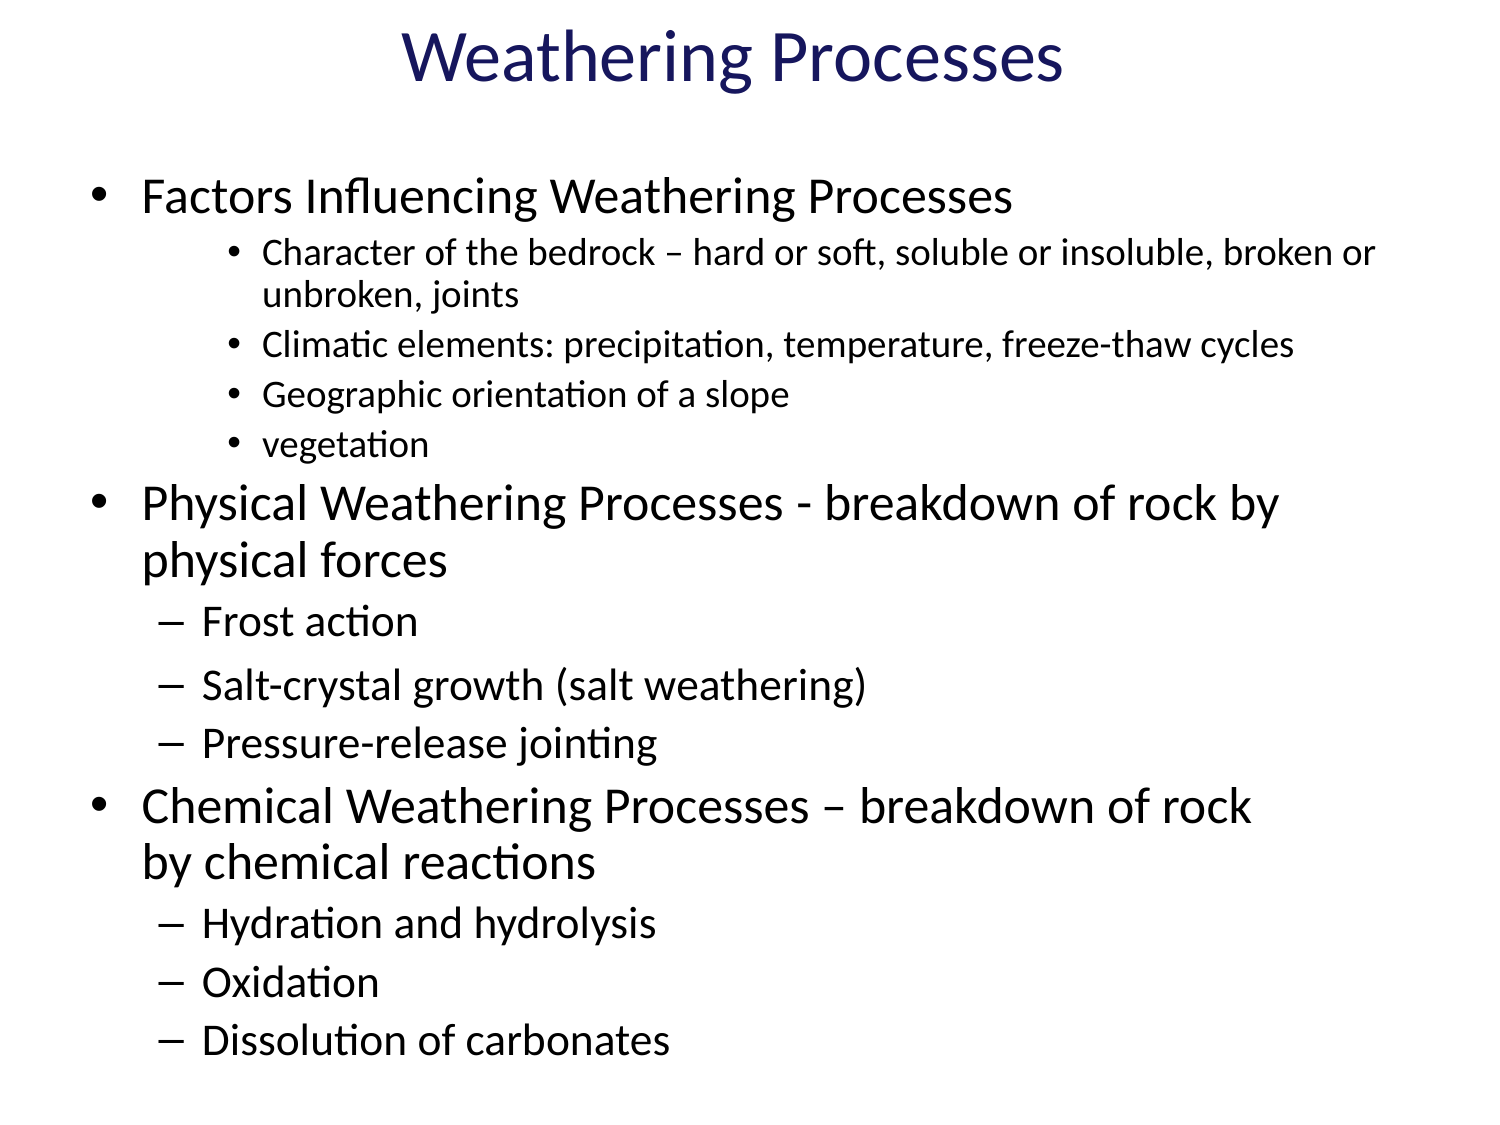

# Weathering Processes
Factors Influencing Weathering Processes
Character of the bedrock – hard or soft, soluble or insoluble, broken or unbroken, joints
Climatic elements: precipitation, temperature, freeze-thaw cycles
Geographic orientation of a slope
vegetation
Physical Weathering Processes - breakdown of rock by  physical forces
Frost action
Salt-crystal growth (salt weathering)
Pressure-release jointing
Chemical Weathering Processes – breakdown of rock by chemical reactions
Hydration and hydrolysis
Oxidation
Dissolution of carbonates